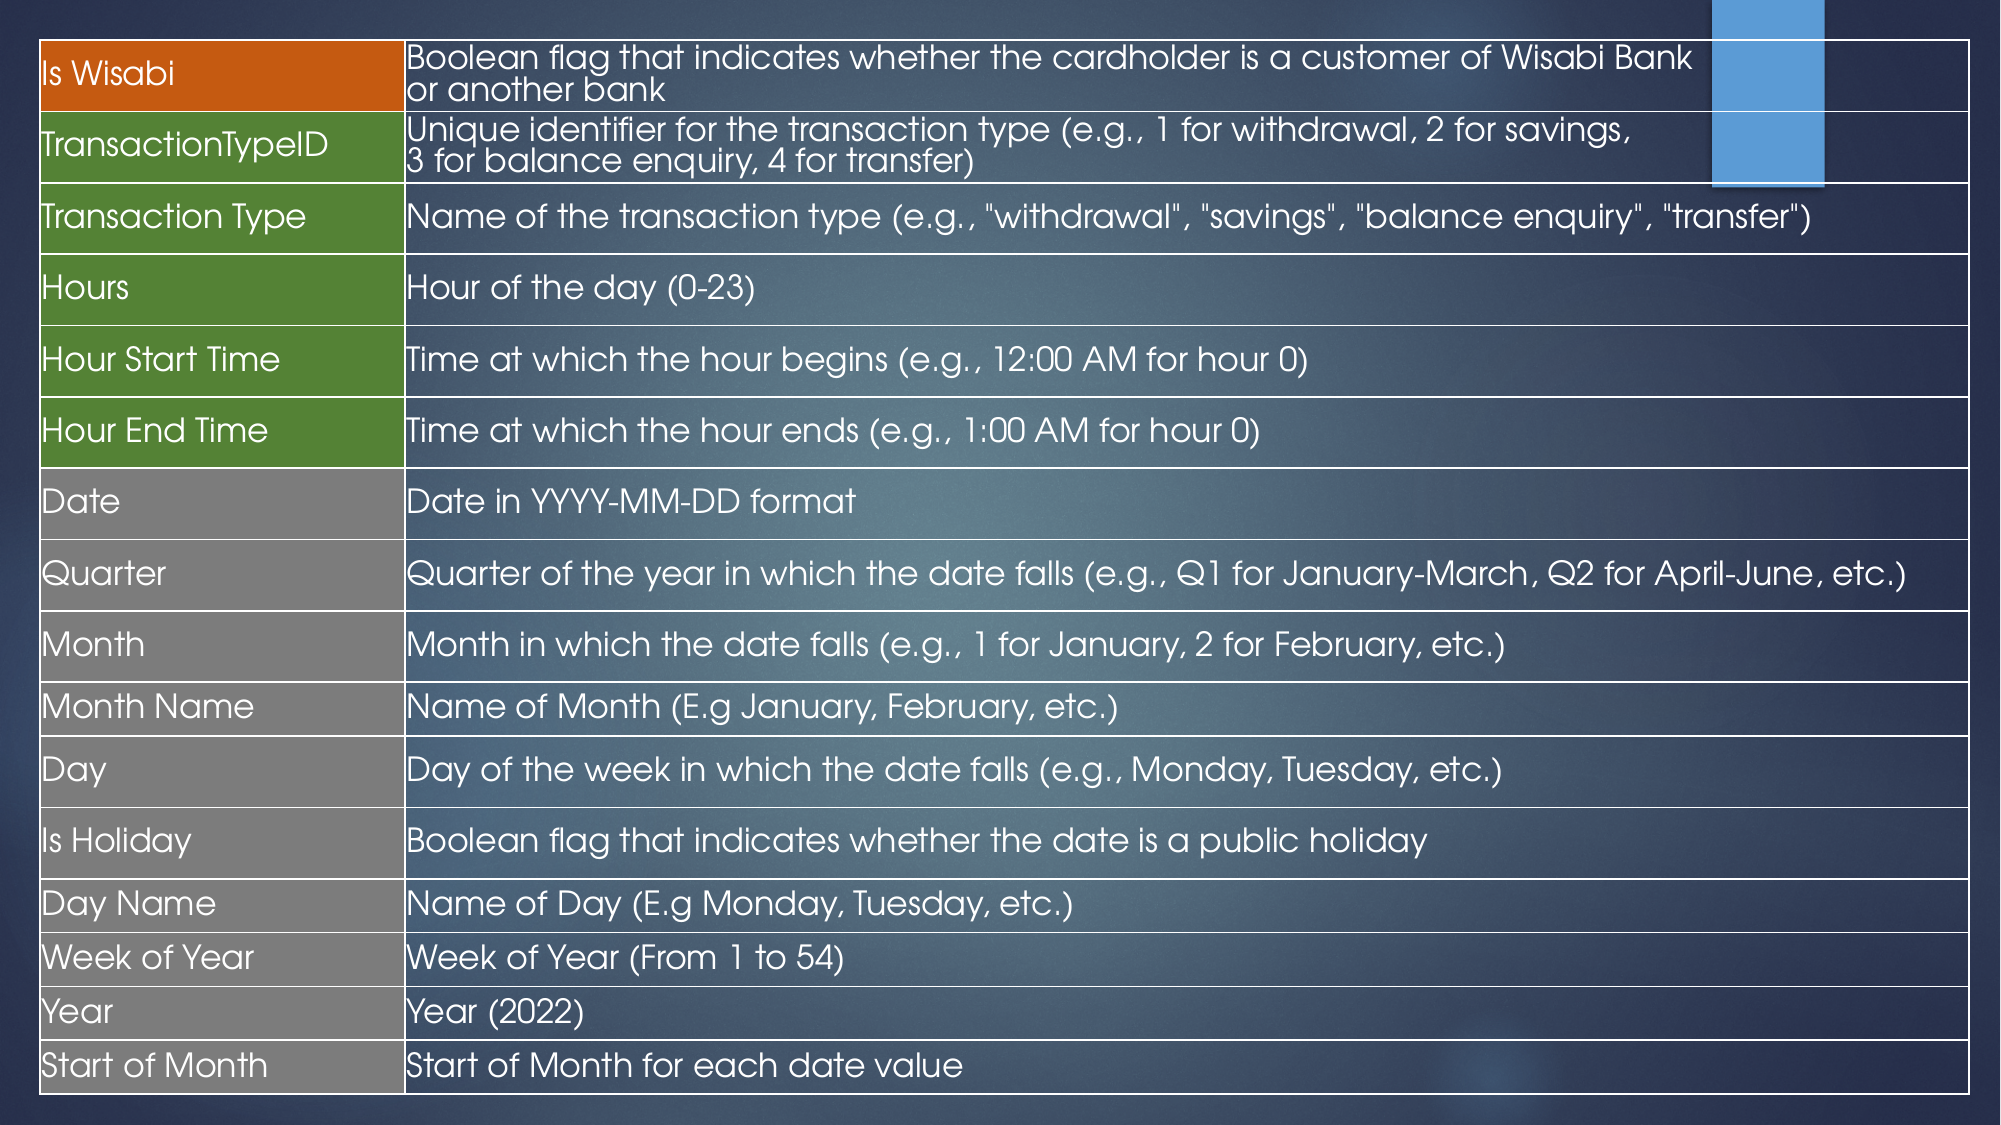

| Is Wisabi | Boolean flag that indicates whether the cardholder is a customer of Wisabi Bank or another bank |
| --- | --- |
| TransactionTypeID | Unique identifier for the transaction type (e.g., 1 for withdrawal, 2 for savings, 3 for balance enquiry, 4 for transfer) |
| Transaction Type | Name of the transaction type (e.g., "withdrawal", "savings", "balance enquiry", "transfer") |
| Hours | Hour of the day (0-23) |
| Hour Start Time | Time at which the hour begins (e.g., 12:00 AM for hour 0) |
| Hour End Time | Time at which the hour ends (e.g., 1:00 AM for hour 0) |
| Date | Date in YYYY-MM-DD format |
| Quarter | Quarter of the year in which the date falls (e.g., Q1 for January-March, Q2 for April-June, etc.) |
| Month | Month in which the date falls (e.g., 1 for January, 2 for February, etc.) |
| Month Name | Name of Month (E.g January, February, etc.) |
| Day | Day of the week in which the date falls (e.g., Monday, Tuesday, etc.) |
| Is Holiday | Boolean flag that indicates whether the date is a public holiday |
| Day Name | Name of Day (E.g Monday, Tuesday, etc.) |
| Week of Year | Week of Year (From 1 to 54) |
| Year | Year (2022) |
| Start of Month | Start of Month for each date value |